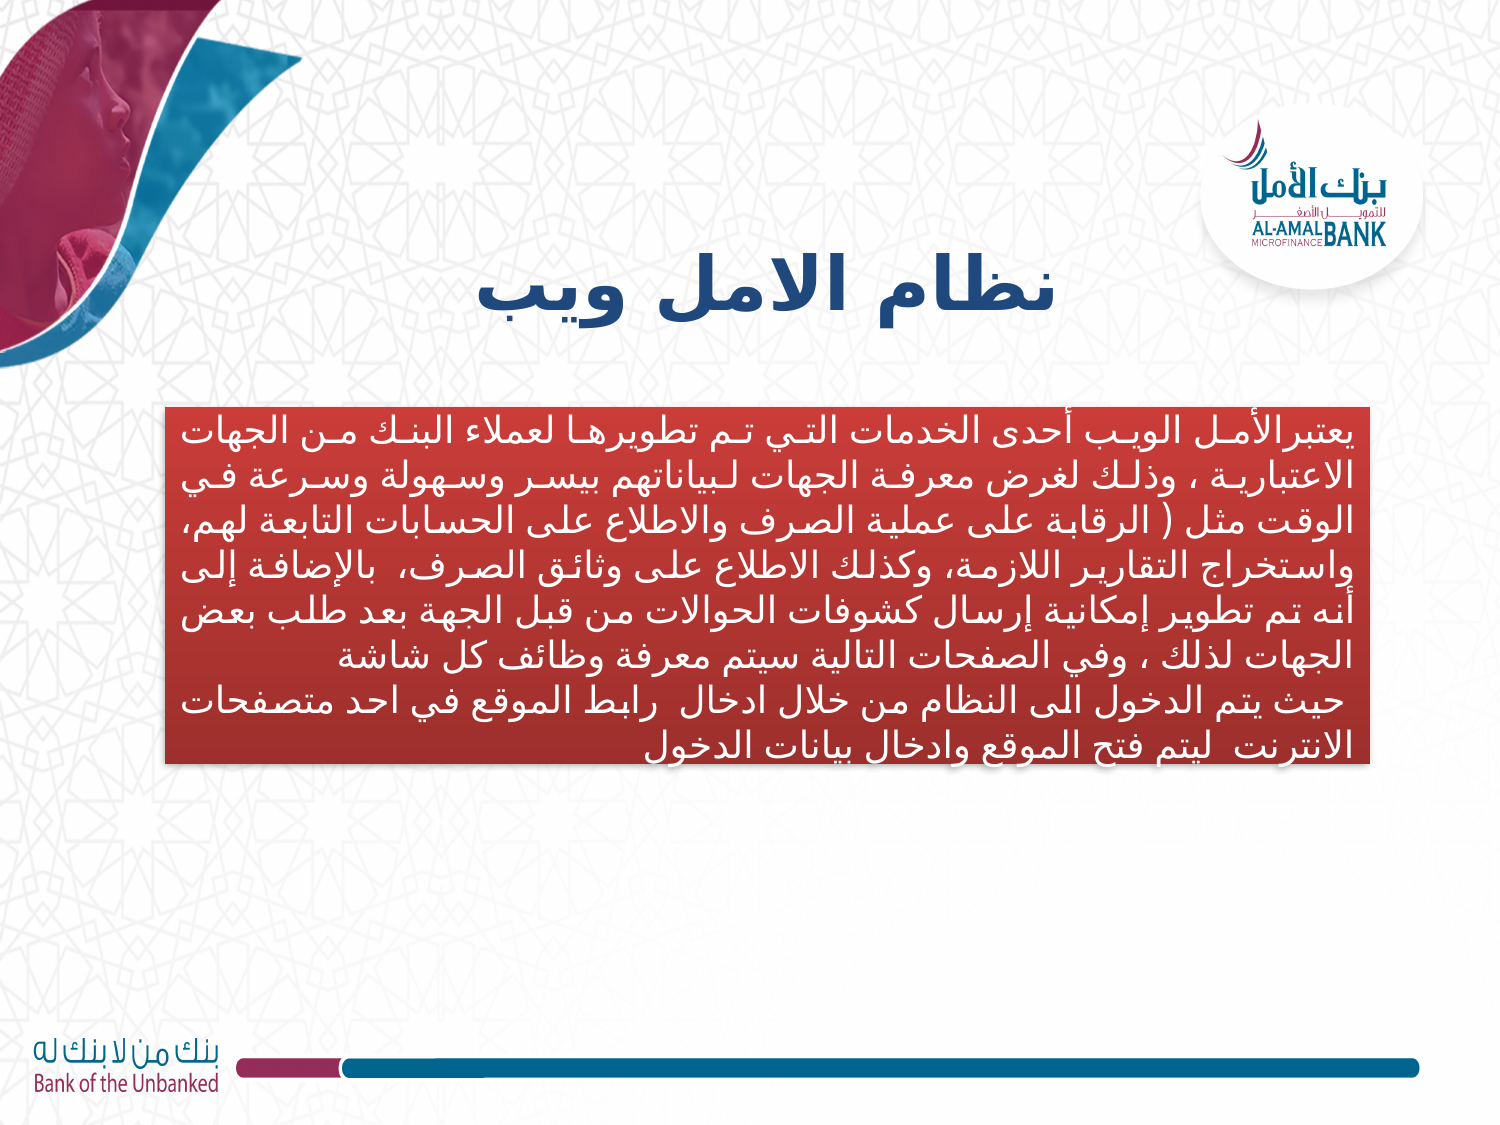

نظام الامل ويب

يعتبرالأمل الويب أحدى الخدمات التي تم تطويرها لعملاء البنك من الجهات الاعتبارية ، وذلك لغرض معرفة الجهات لبياناتهم بيسر وسهولة وسرعة في الوقت مثل ( الرقابة على عملية الصرف والاطلاع على الحسابات التابعة لهم، واستخراج التقارير اللازمة، وكذلك الاطلاع على وثائق الصرف،  بالإضافة إلى أنه تم تطوير إمكانية إرسال كشوفات الحوالات من قبل الجهة بعد طلب بعض الجهات لذلك ، وفي الصفحات التالية سيتم معرفة وظائف كل شاشة
 حيث يتم الدخول الى النظام من خلال ادخال  رابط الموقع في احد متصفحات الانترنت  ليتم فتح الموقع وادخال بيانات الدخول